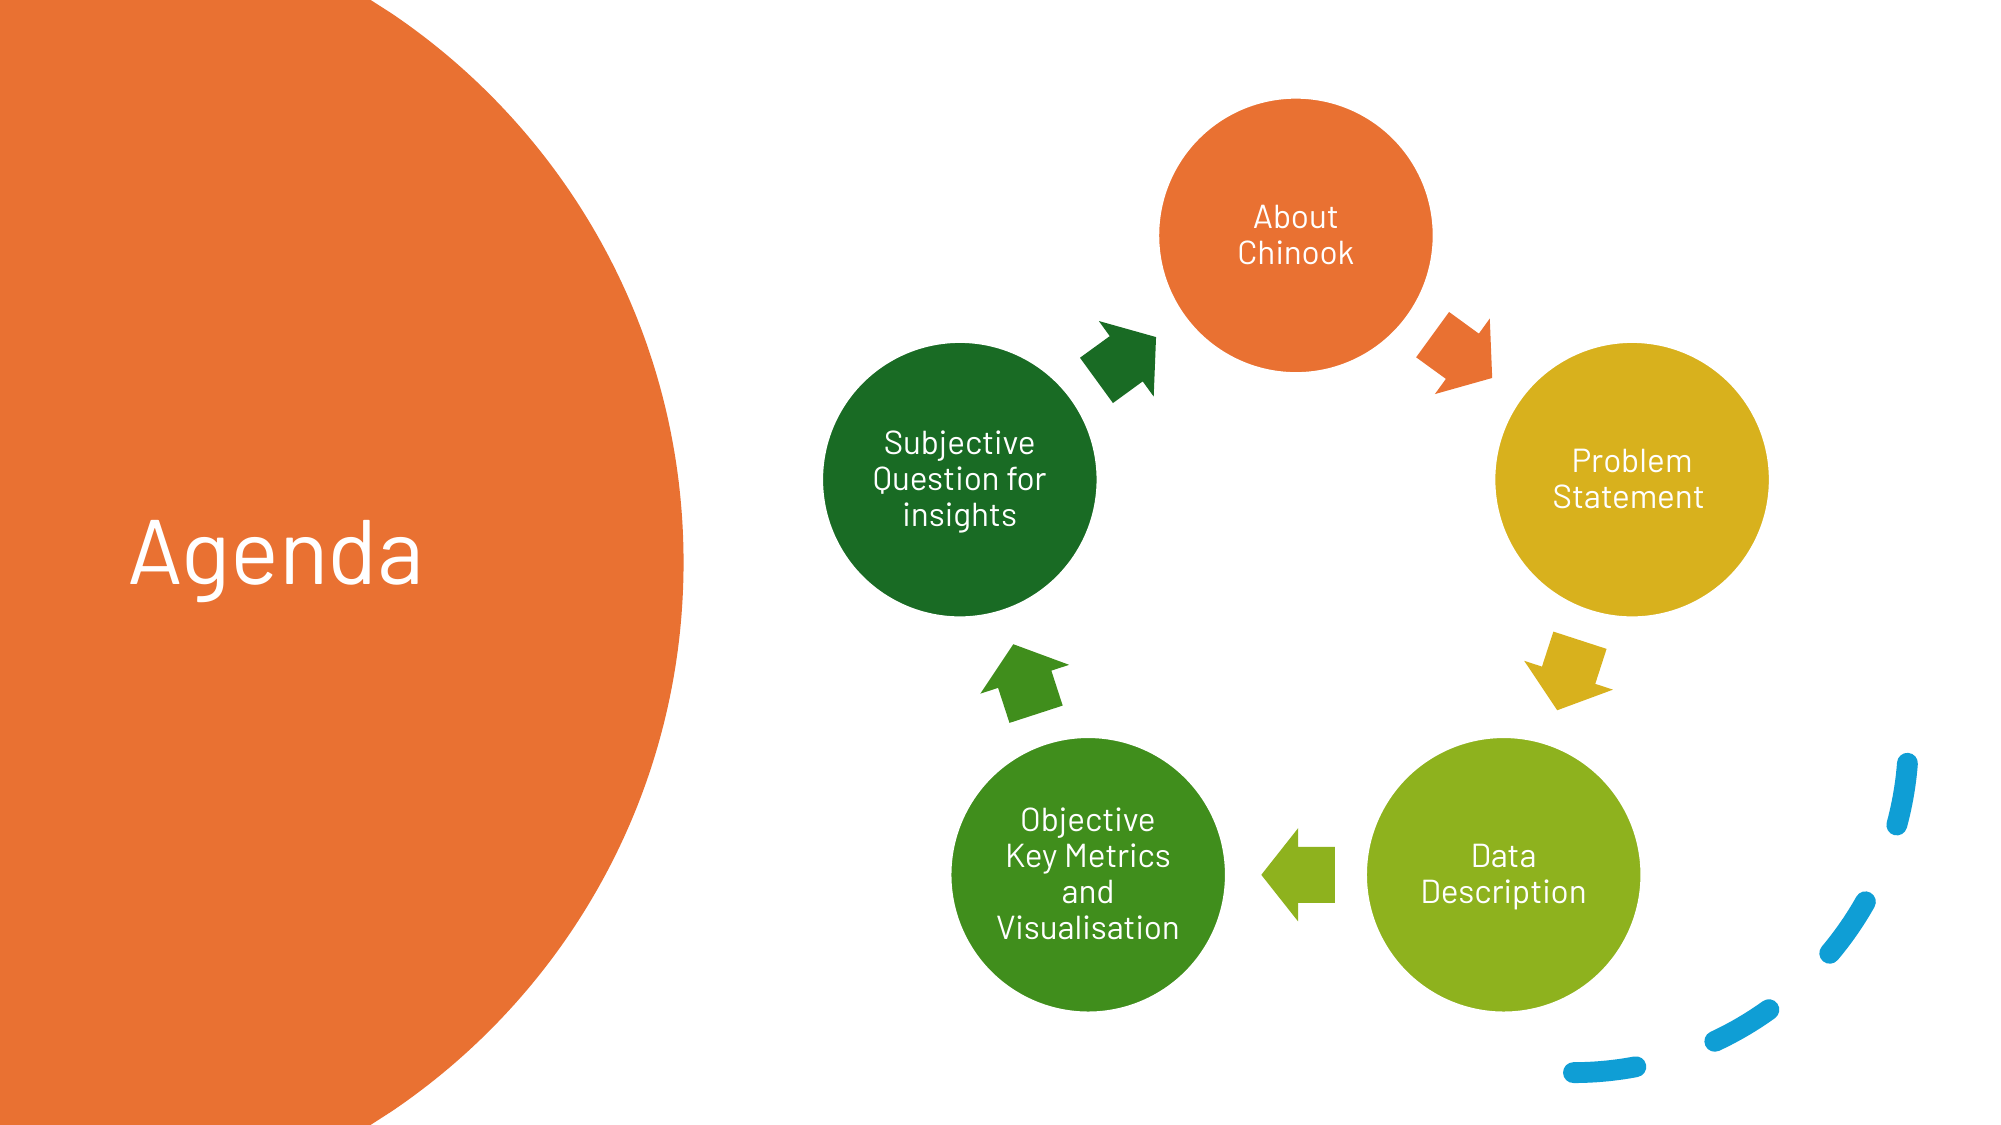

About Chinook

Problem Statement

Data Description

Objective Key Metrics and Visualisation

Subjective Question for insights

# Agenda